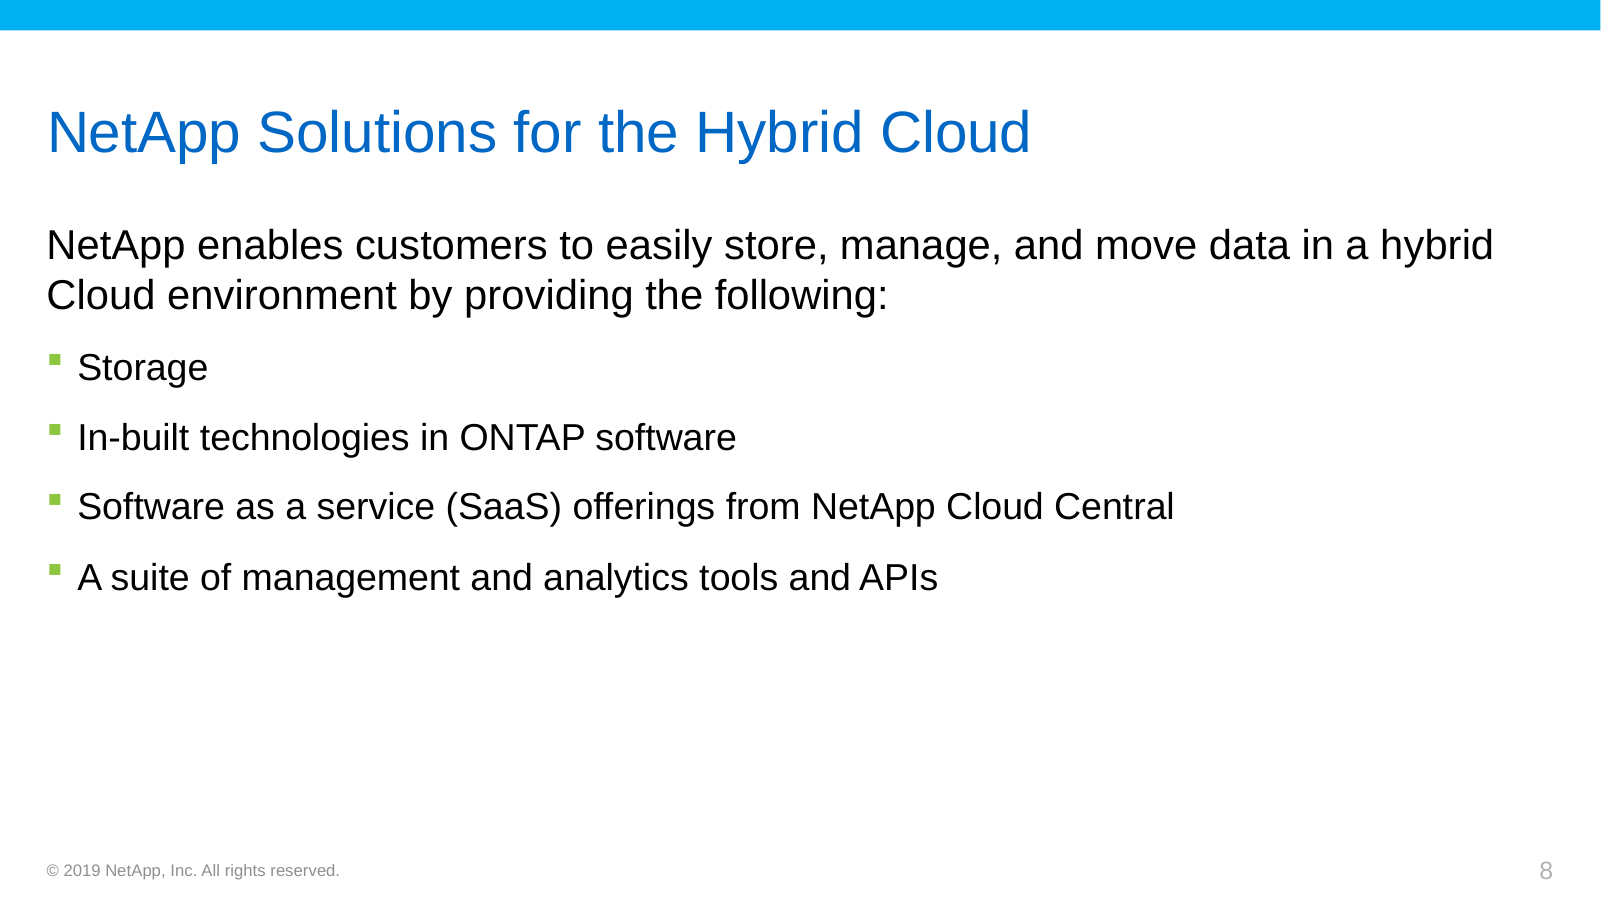

# NetApp Solutions for the Hybrid Cloud

NetApp enables customers to easily store, manage, and move data in a hybrid Cloud environment by providing the following:
Storage
In-built technologies in ONTAP software
Software as a service (SaaS) offerings from NetApp Cloud Central
A suite of management and analytics tools and APIs
© 2019 NetApp, Inc. All rights reserved.

8